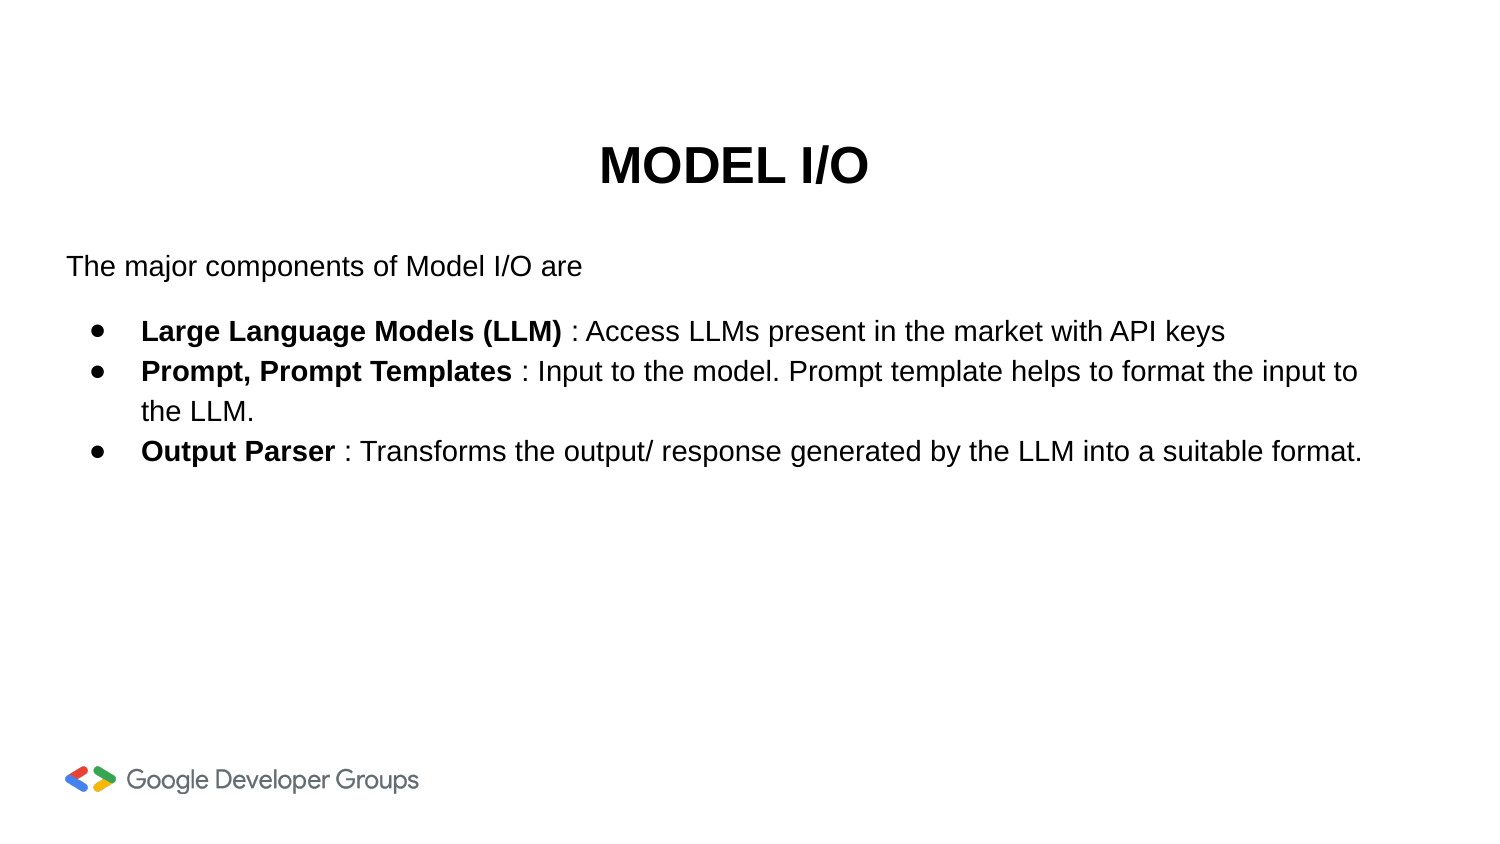

# MODEL I/O
The major components of Model I/O are
Large Language Models (LLM) : Access LLMs present in the market with API keys
Prompt, Prompt Templates : Input to the model. Prompt template helps to format the input to the LLM.
Output Parser : Transforms the output/ response generated by the LLM into a suitable format.